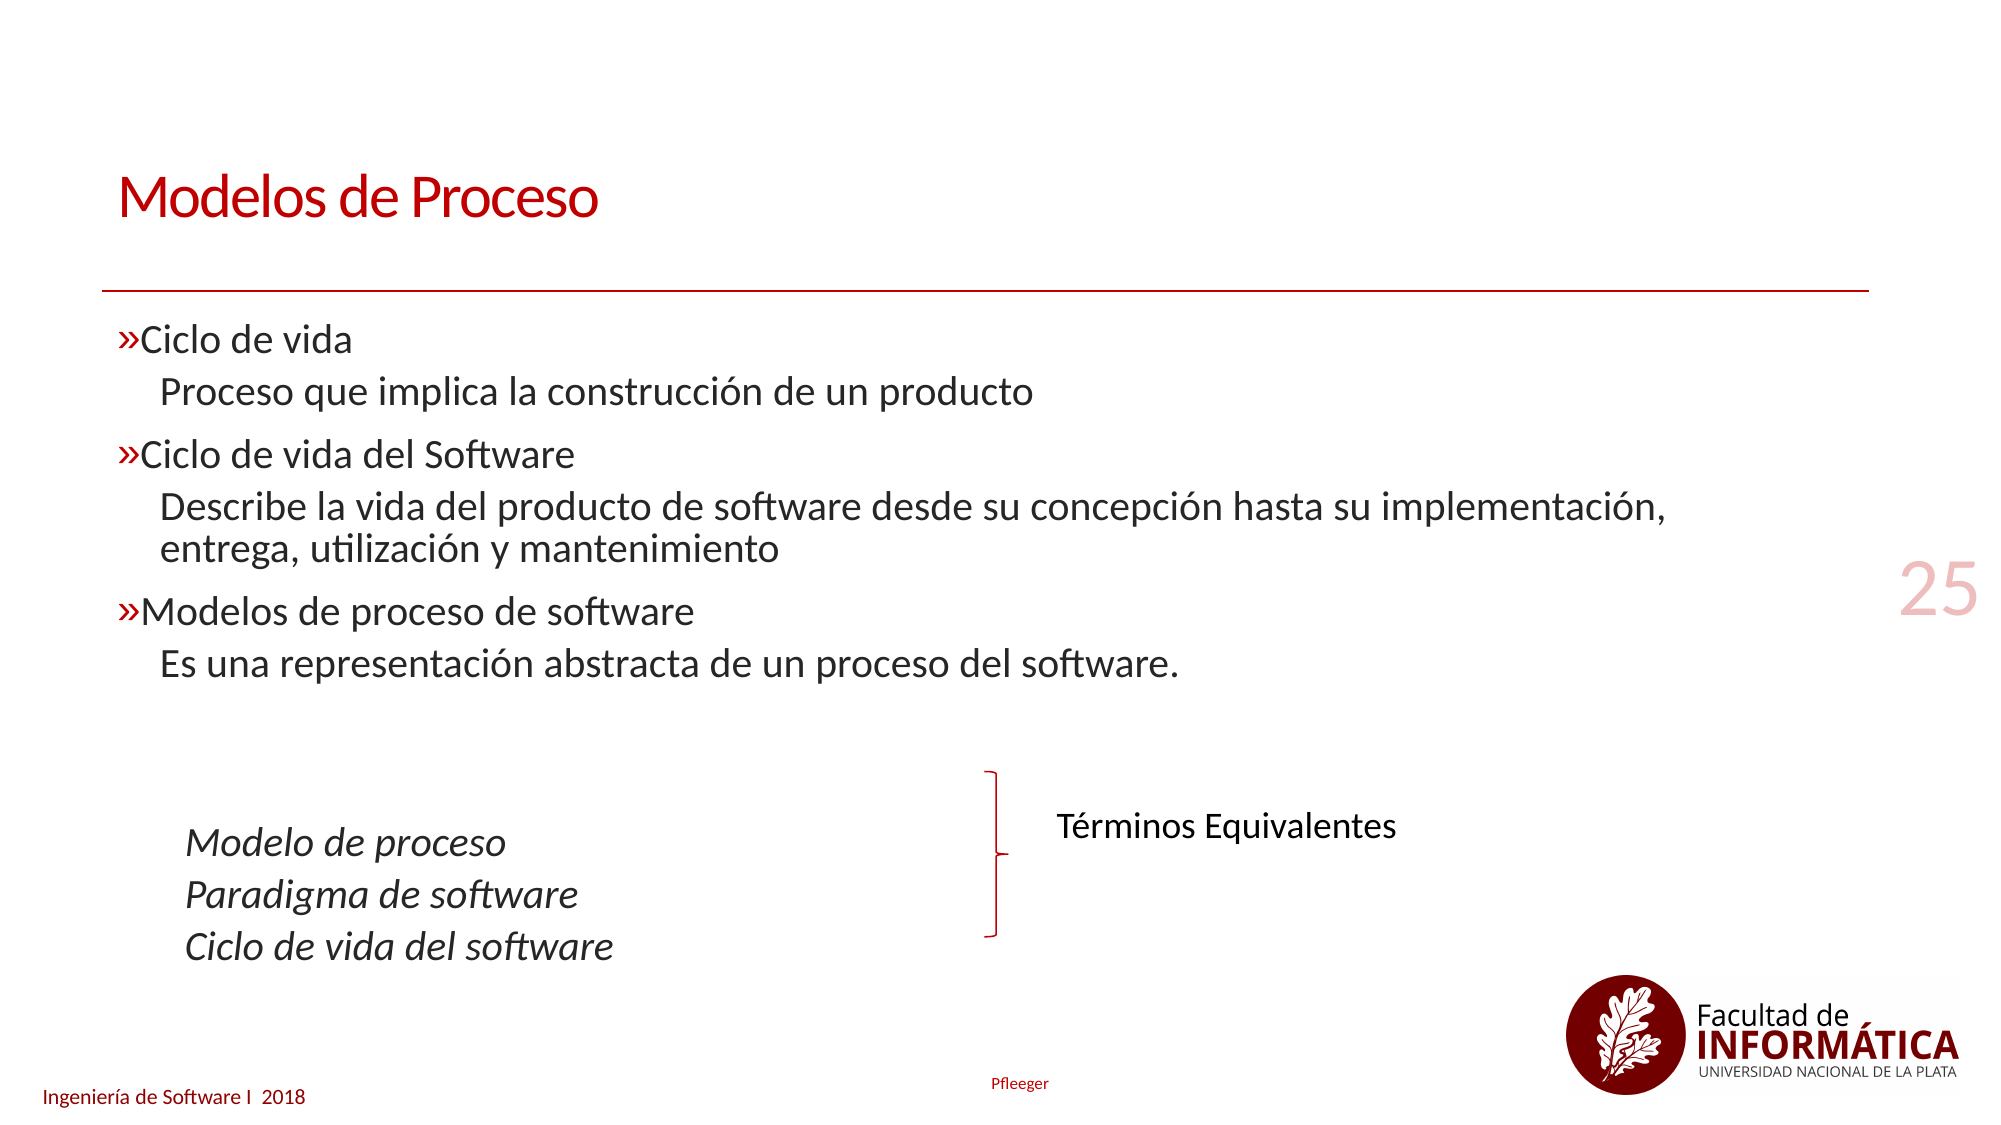

# Modelos de Proceso
Ciclo de vida
Proceso que implica la construcción de un producto
Ciclo de vida del Software
Describe la vida del producto de software desde su concepción hasta su implementación, entrega, utilización y mantenimiento
Modelos de proceso de software
Es una representación abstracta de un proceso del software.

Modelo de proceso
Paradigma de software
Ciclo de vida del software

25

Términos Equivalentes
Pfleeger
Ingeniería de Software I  2018